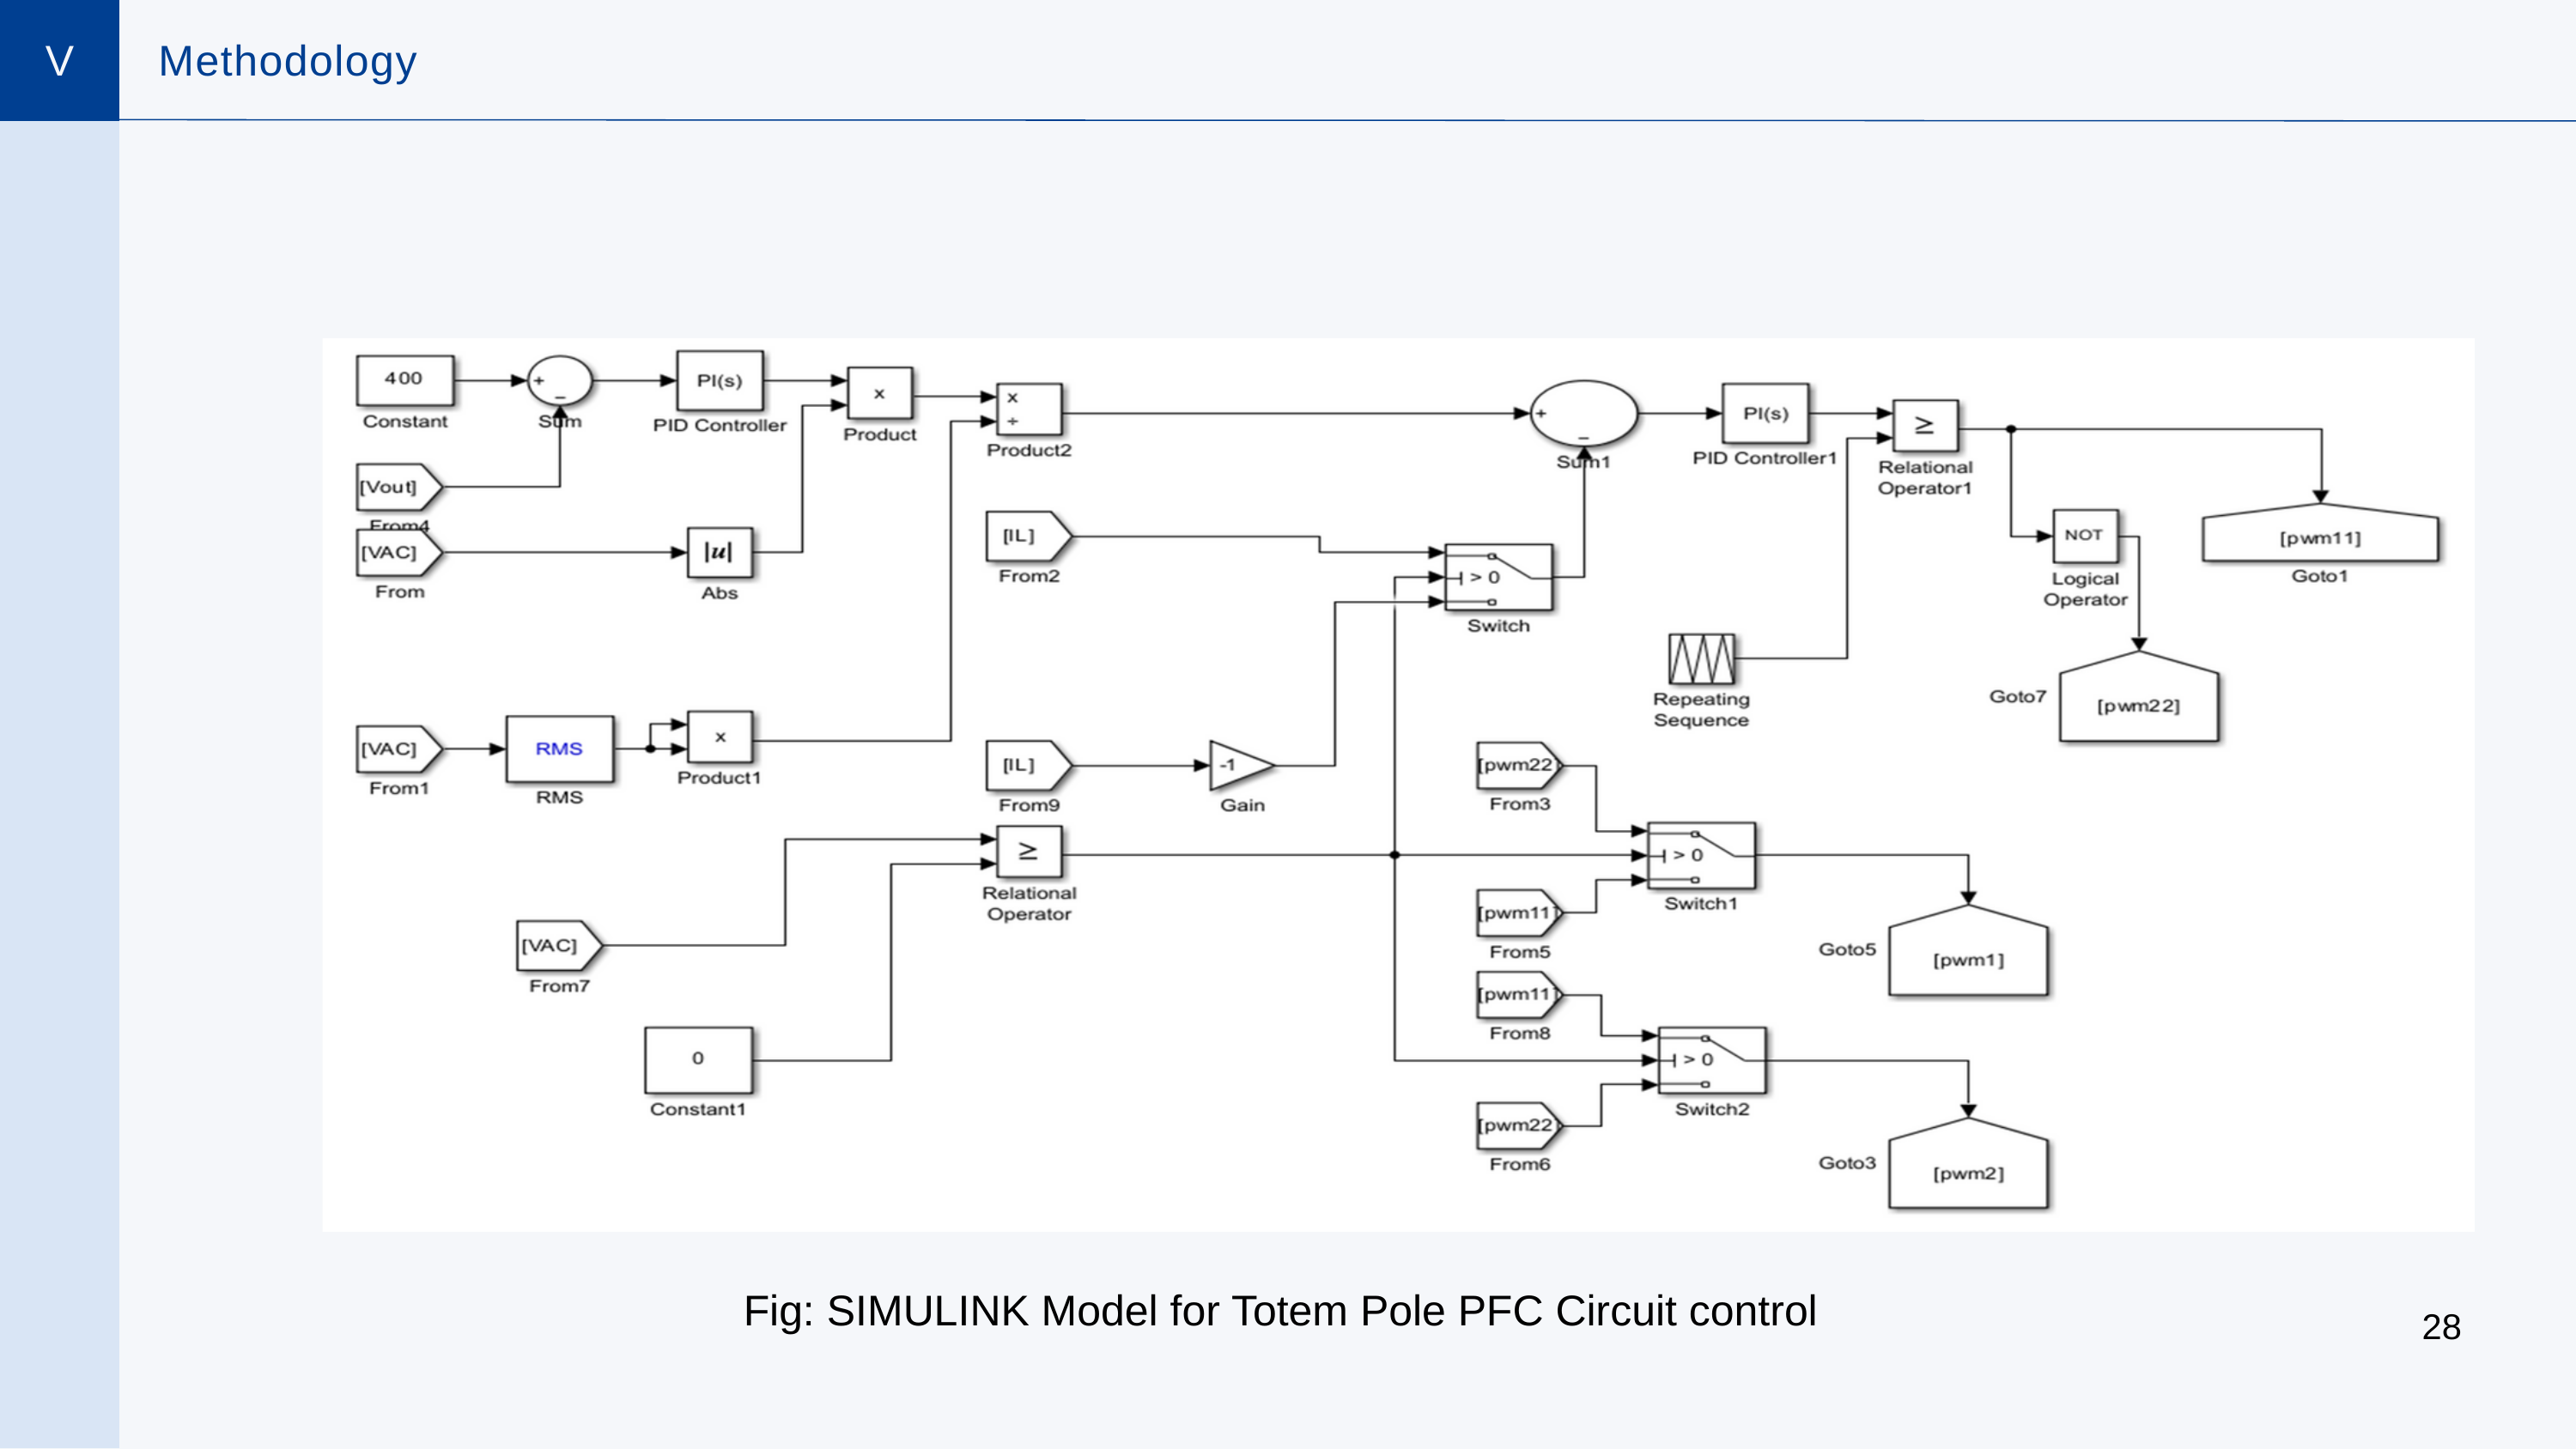

V
Methodology

Fig: SIMULINK Model for Totem Pole PFC Circuit control
28